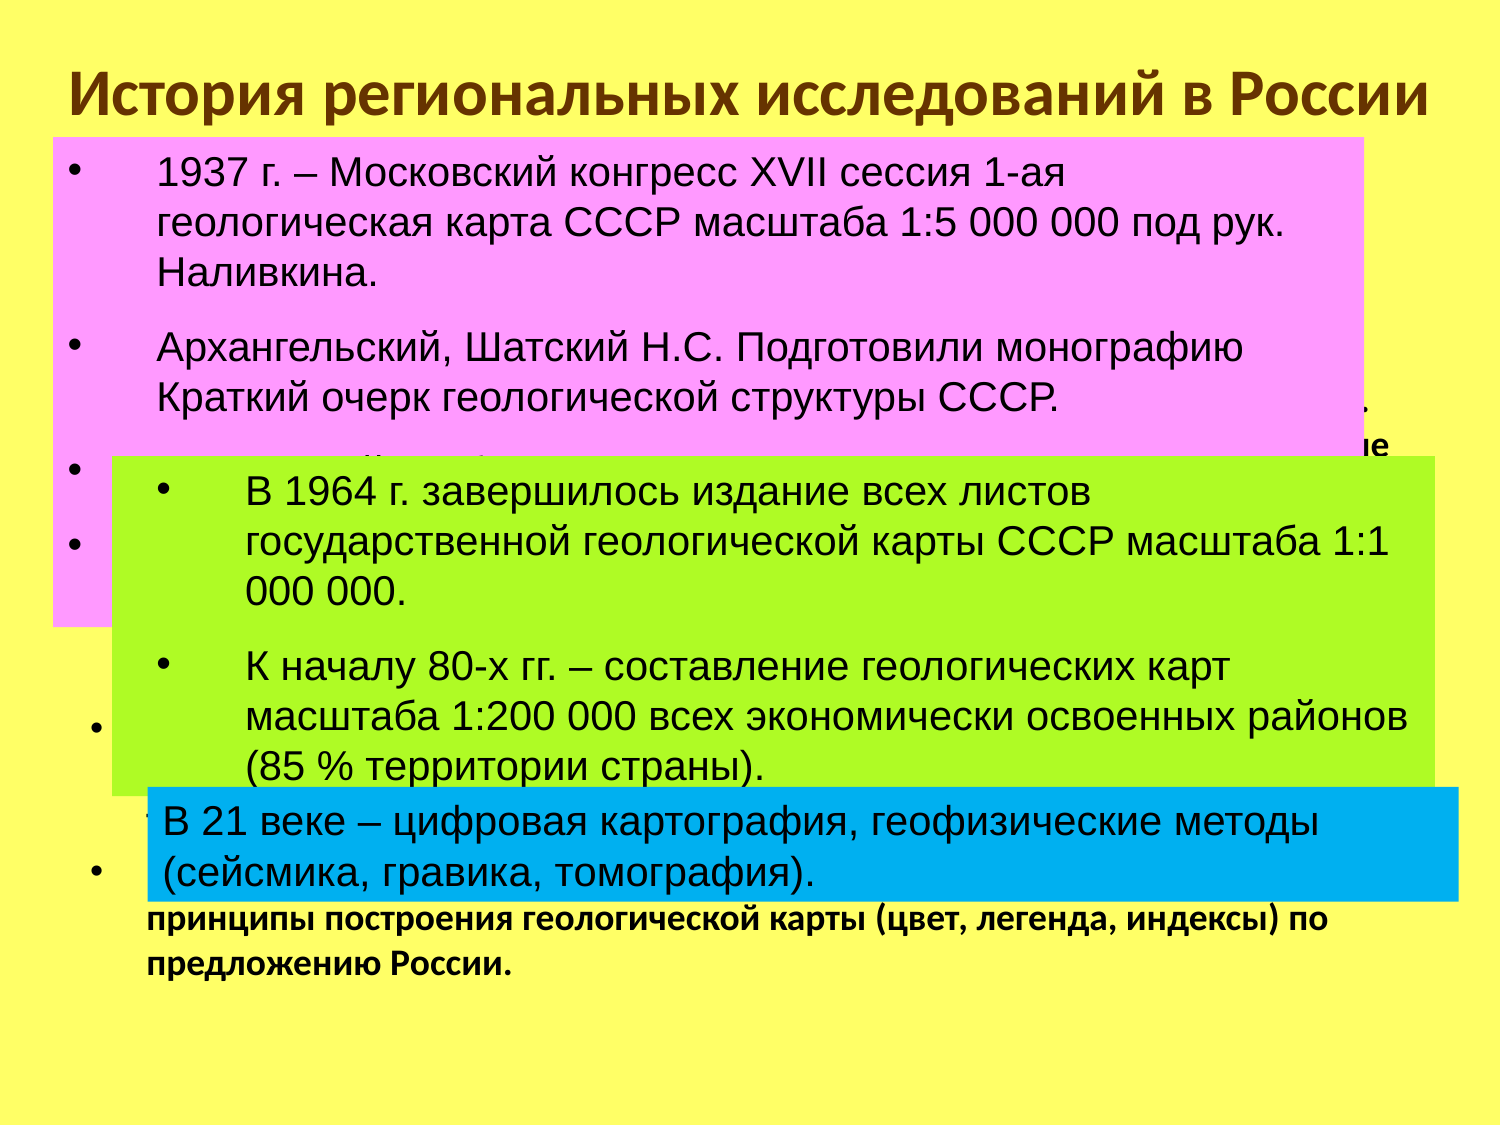

# История региональных исследований в России
1937 г. – Московский конгресс XVII сессия 1-ая геологическая карта СССР масштаба 1:5 000 000 под рук. Наливкина.
Архангельский, Шатский Н.С. Подготовили монографию Краткий очерк геологической структуры СССР.
1938 г. 1-ый учебник по Геологии СССР – Мазарович.
1956 г. Мексиканский конгресс. 1-ая Тектоническая карта масштаба 1:5 000 000 под ред. Н.С. Шатский.
Развитие горного дела в России потребовало составления геологических карт, в первую очередь горнорудных, районов России.
В 1809 г. вышел труд В.М.Севергина «Опыт минералогического описания Российского государства».
Первая геологическая карта Европейской России была составлена в 1841 г. Г.П.Гельмерсеном, а в 1845 г. Р. Мурчисоном была опубликована в Лондоне геологическая карта Европейской России и Урала, уточнённая в результате совместной экспедиции западноевропейских и российских геологов.
Особую роль в расширении регионально-геологических исследований сыграл созданный в 1882 г. Геологический комитет (Геолком), возглавлявшийся Г.П.Гельмерсоном, а с 1885 г. – А.П.Карпинским.
Вторая половина XIX века – составлены первые полистные геологические карты Европейской России и Урала (коллективом геологов, на единой топоснове и по единой методики).
Международный конгресс 1881 г. принял Стратиграфическую шкалу и принципы построения геологической карты (цвет, легенда, индексы) по предложению России.
B 1964 г. завершилось издание всех листов государственной геологической карты CCCP масштаба 1:1 000 000.
К началу 80-x гг. – составление геологических карт масштаба 1:200 000 всех экономически освоенных районов (85 % территории страны).
В 21 веке – цифровая картография, геофизические методы (сейсмика, гравика, томография).